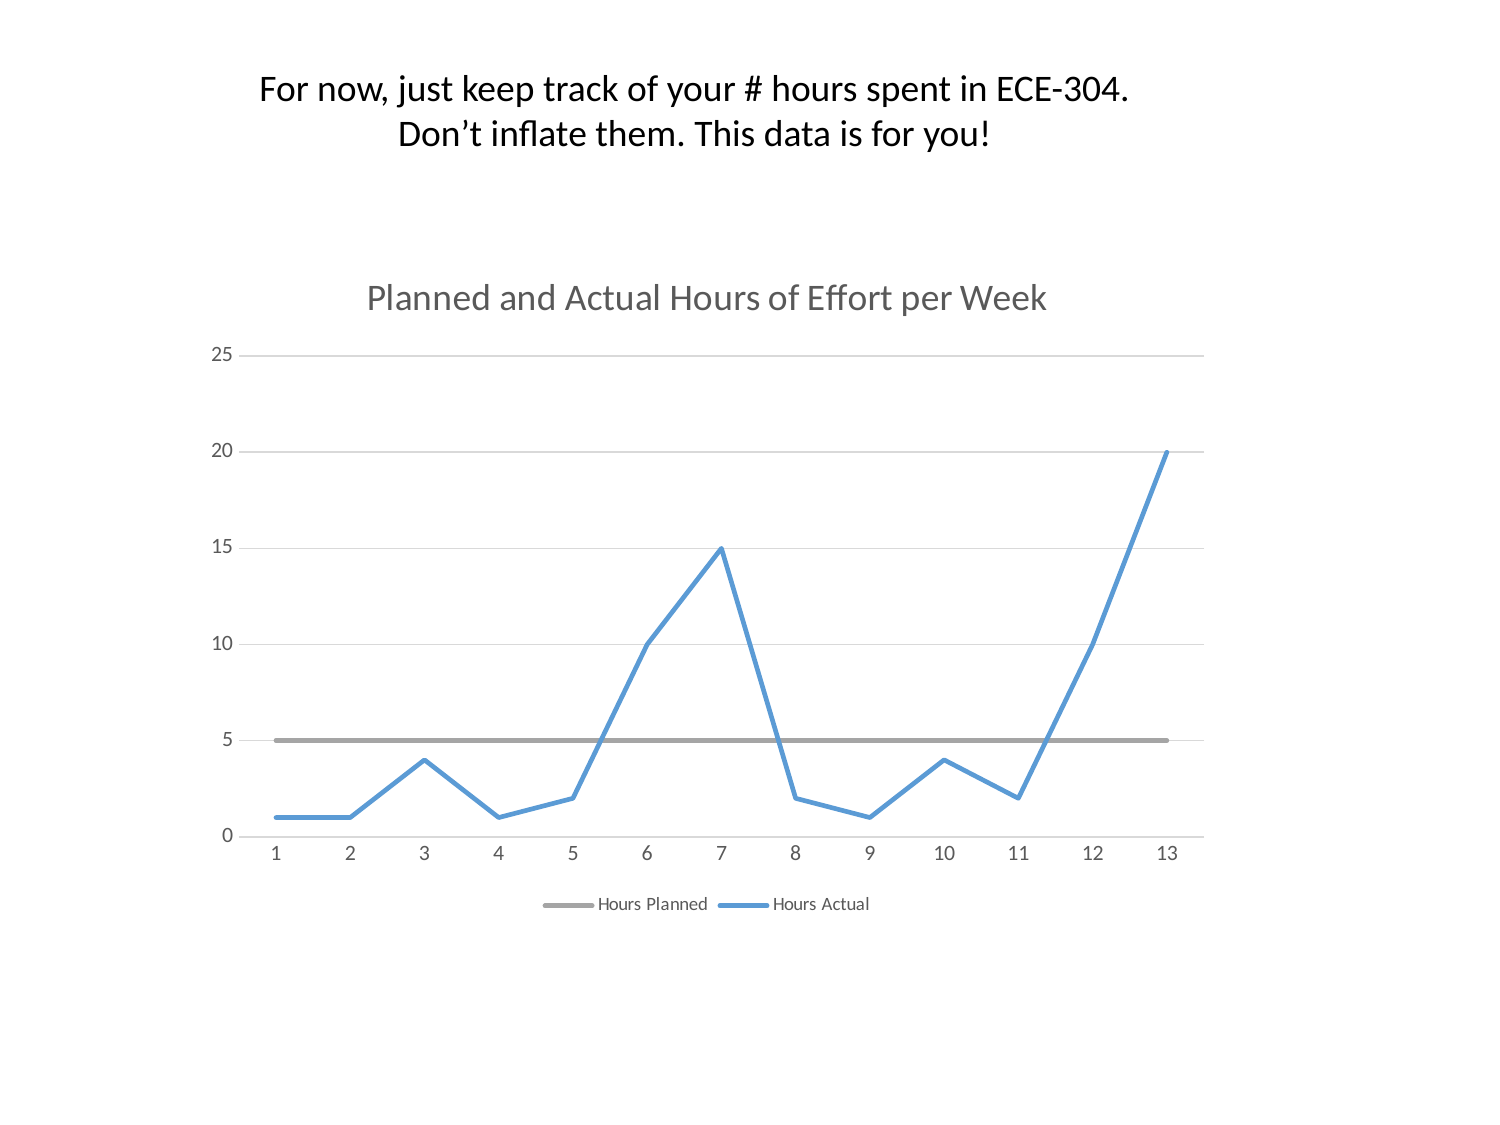

For now, just keep track of your # hours spent in ECE-304.
Don’t inflate them. This data is for you!

### Chart: Planned and Actual Hours of Effort per Week

| Category | Hours Planned | Hours Actual |
|---|---|---|
| 1 | 5.0 | 1.0 |
| 2 | 5.0 | 1.0 |
| 3 | 5.0 | 4.0 |
| 4 | 5.0 | 1.0 |
| 5 | 5.0 | 2.0 |
| 6 | 5.0 | 10.0 |
| 7 | 5.0 | 15.0 |
| 8 | 5.0 | 2.0 |
| 9 | 5.0 | 1.0 |
| 10 | 5.0 | 4.0 |
| 11 | 5.0 | 2.0 |
| 12 | 5.0 | 10.0 |
| 13 | 5.0 | 20.0 |